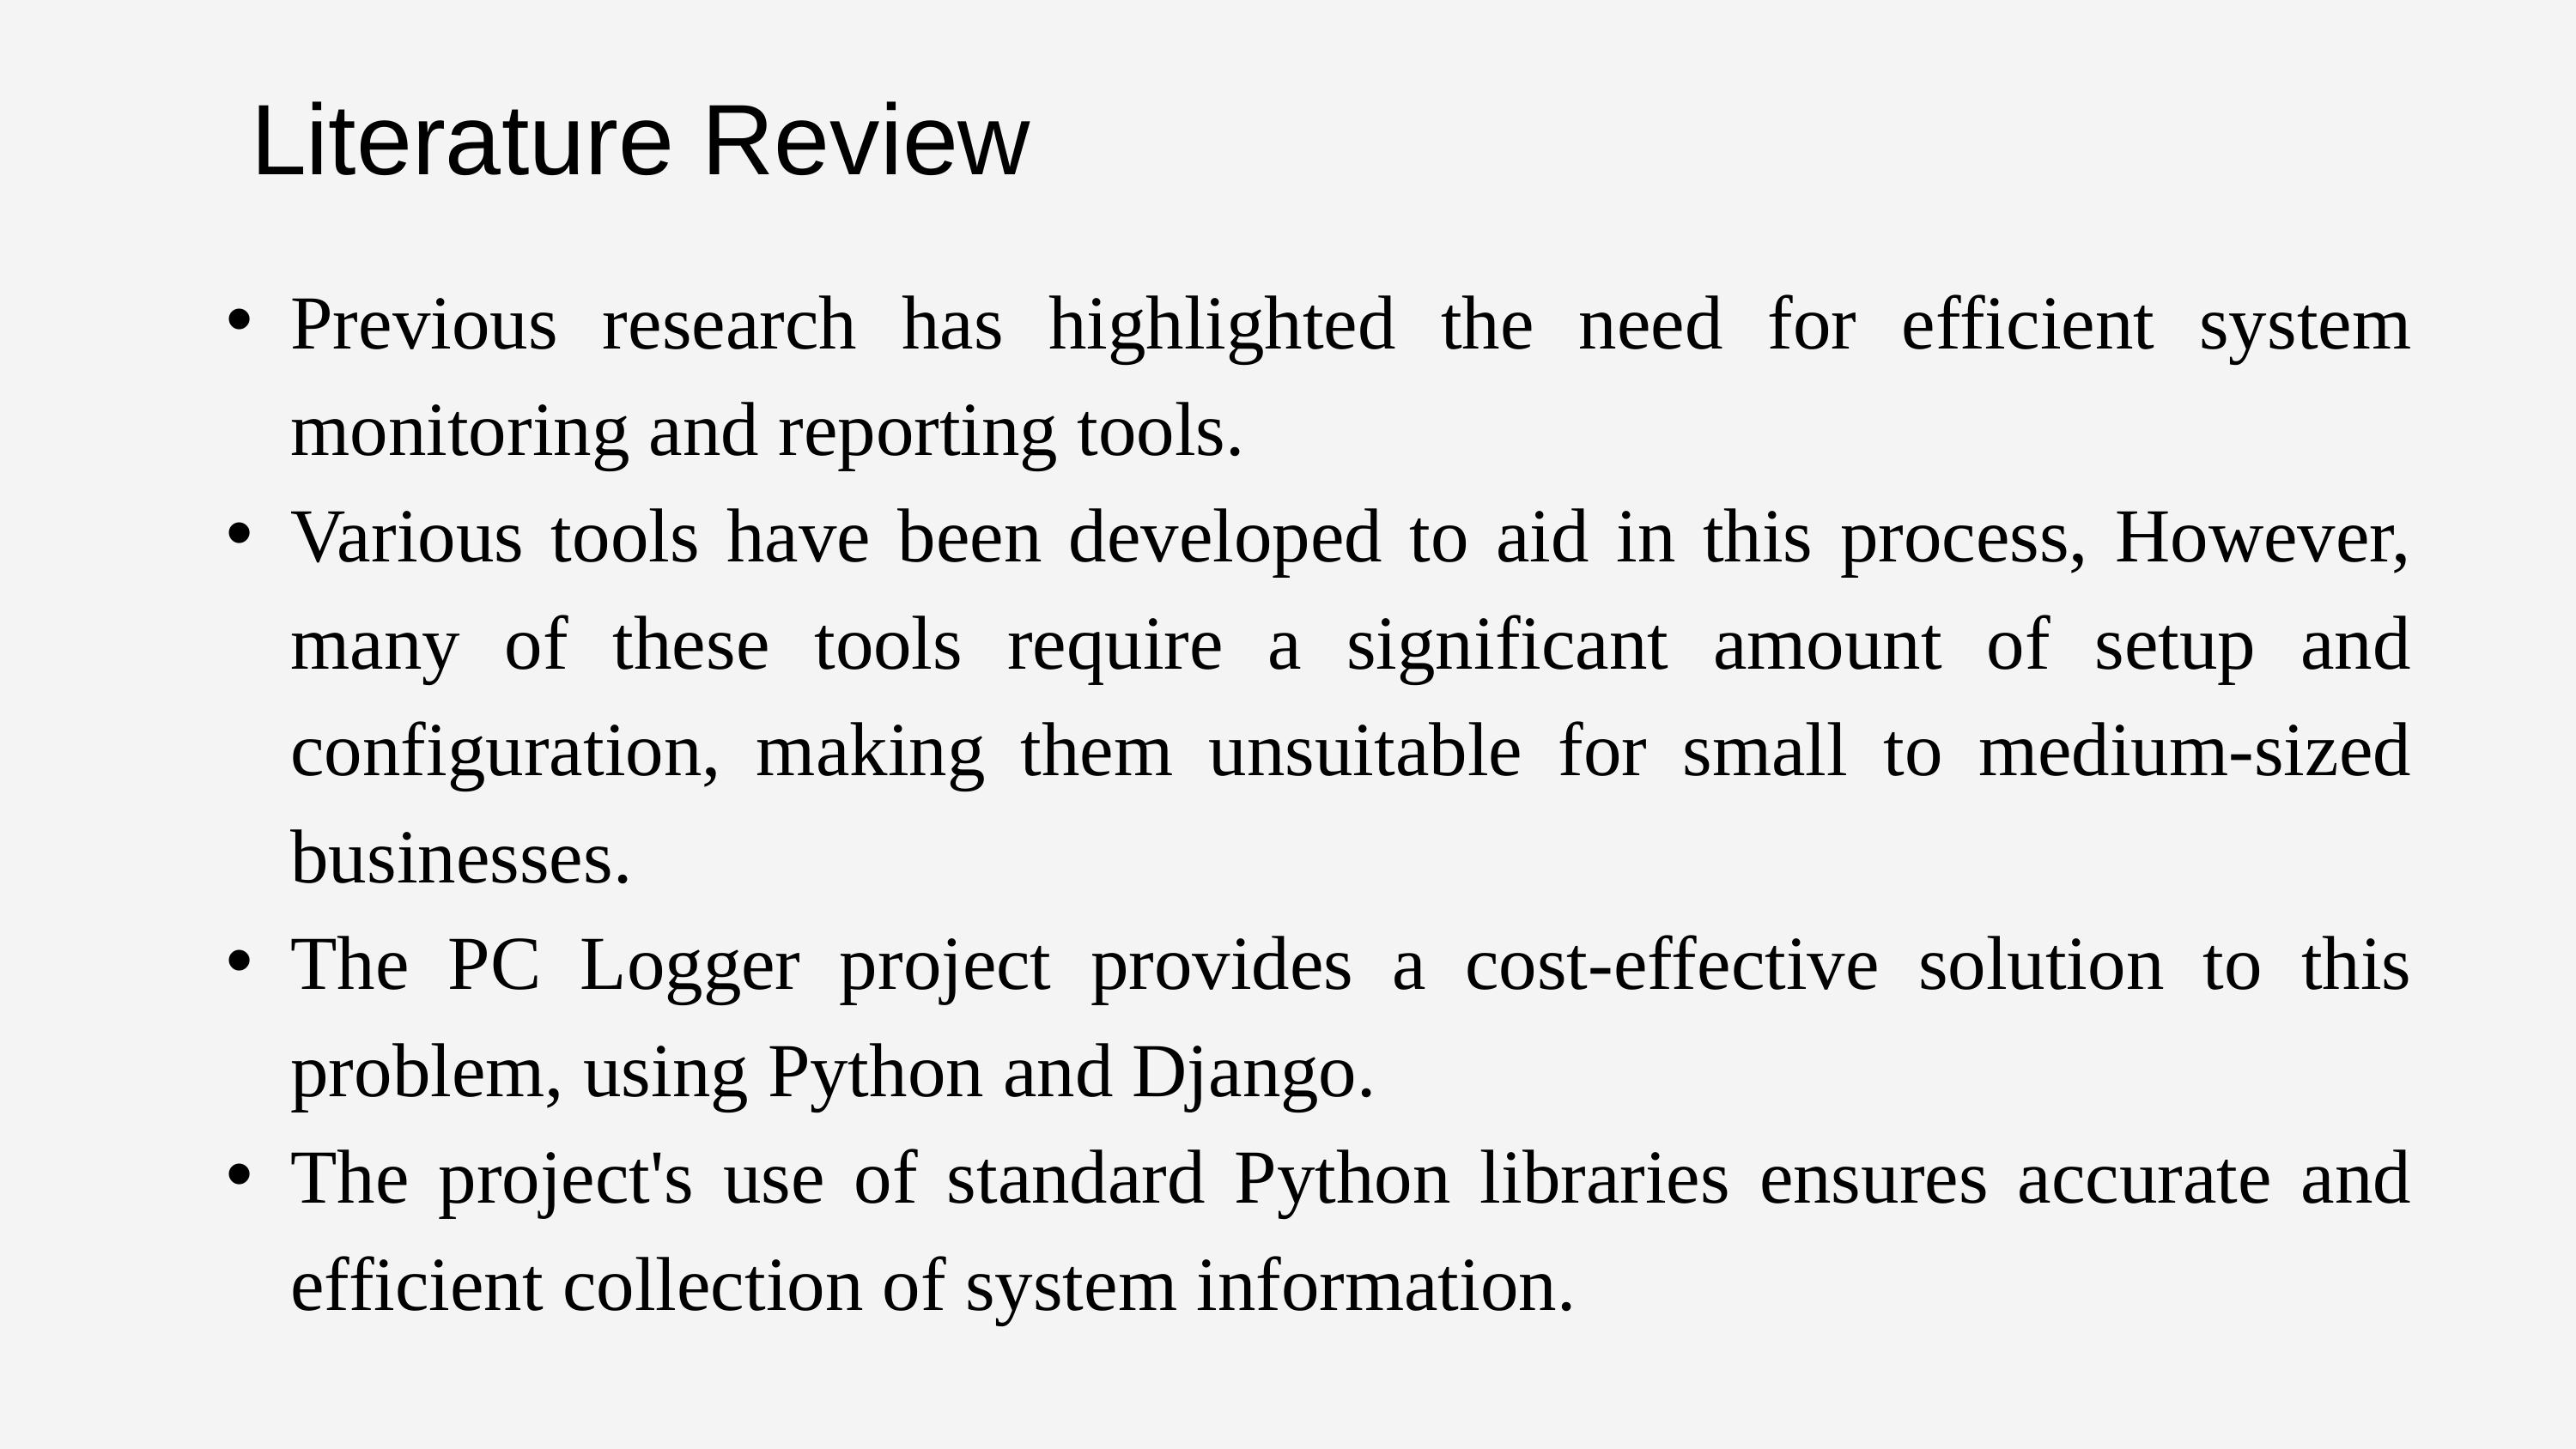

Literature Review
Previous research has highlighted the need for efficient system monitoring and reporting tools.
Various tools have been developed to aid in this process, However, many of these tools require a significant amount of setup and configuration, making them unsuitable for small to medium-sized businesses.
The PC Logger project provides a cost-effective solution to this problem, using Python and Django.
The project's use of standard Python libraries ensures accurate and efficient collection of system information.